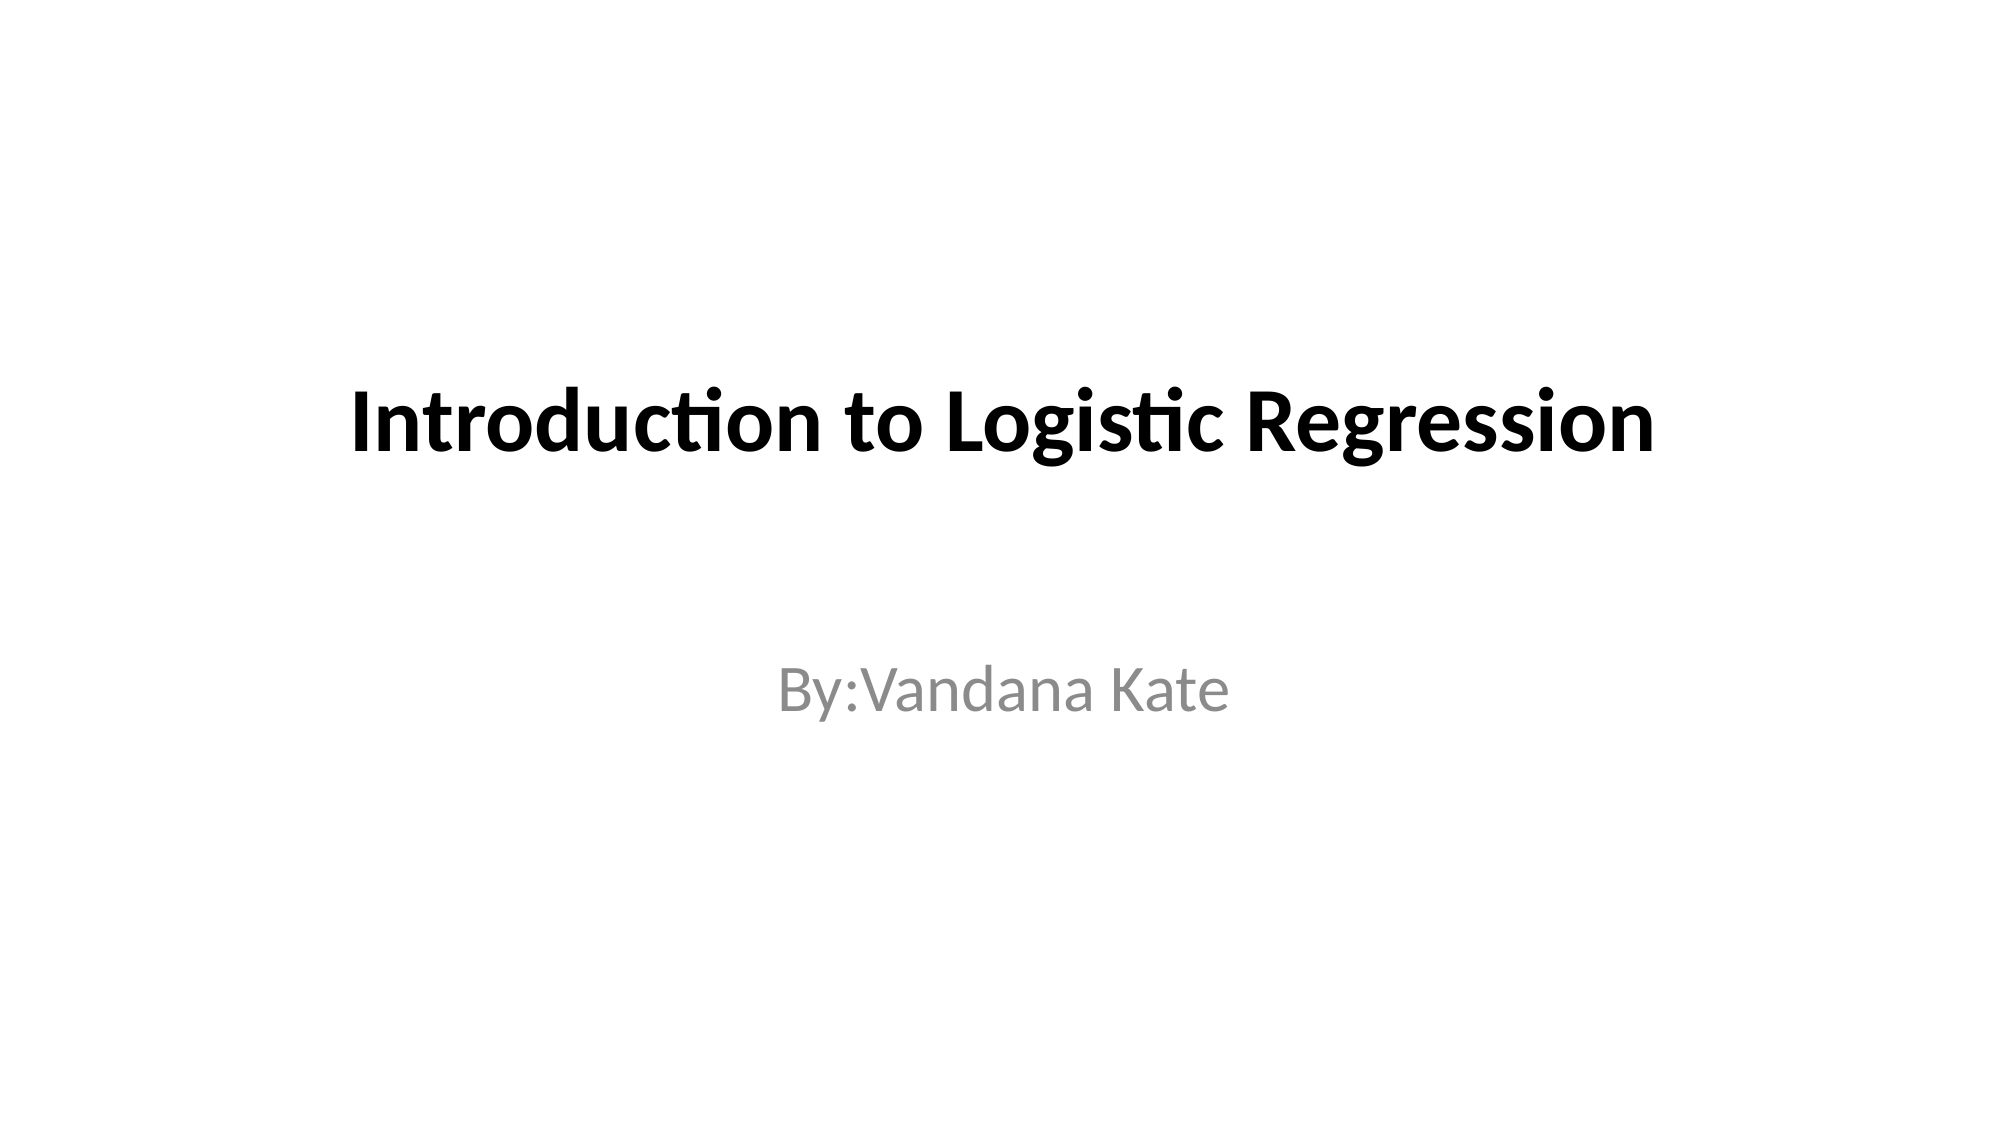

# Introduction to Logistic Regression
By:Vandana Kate